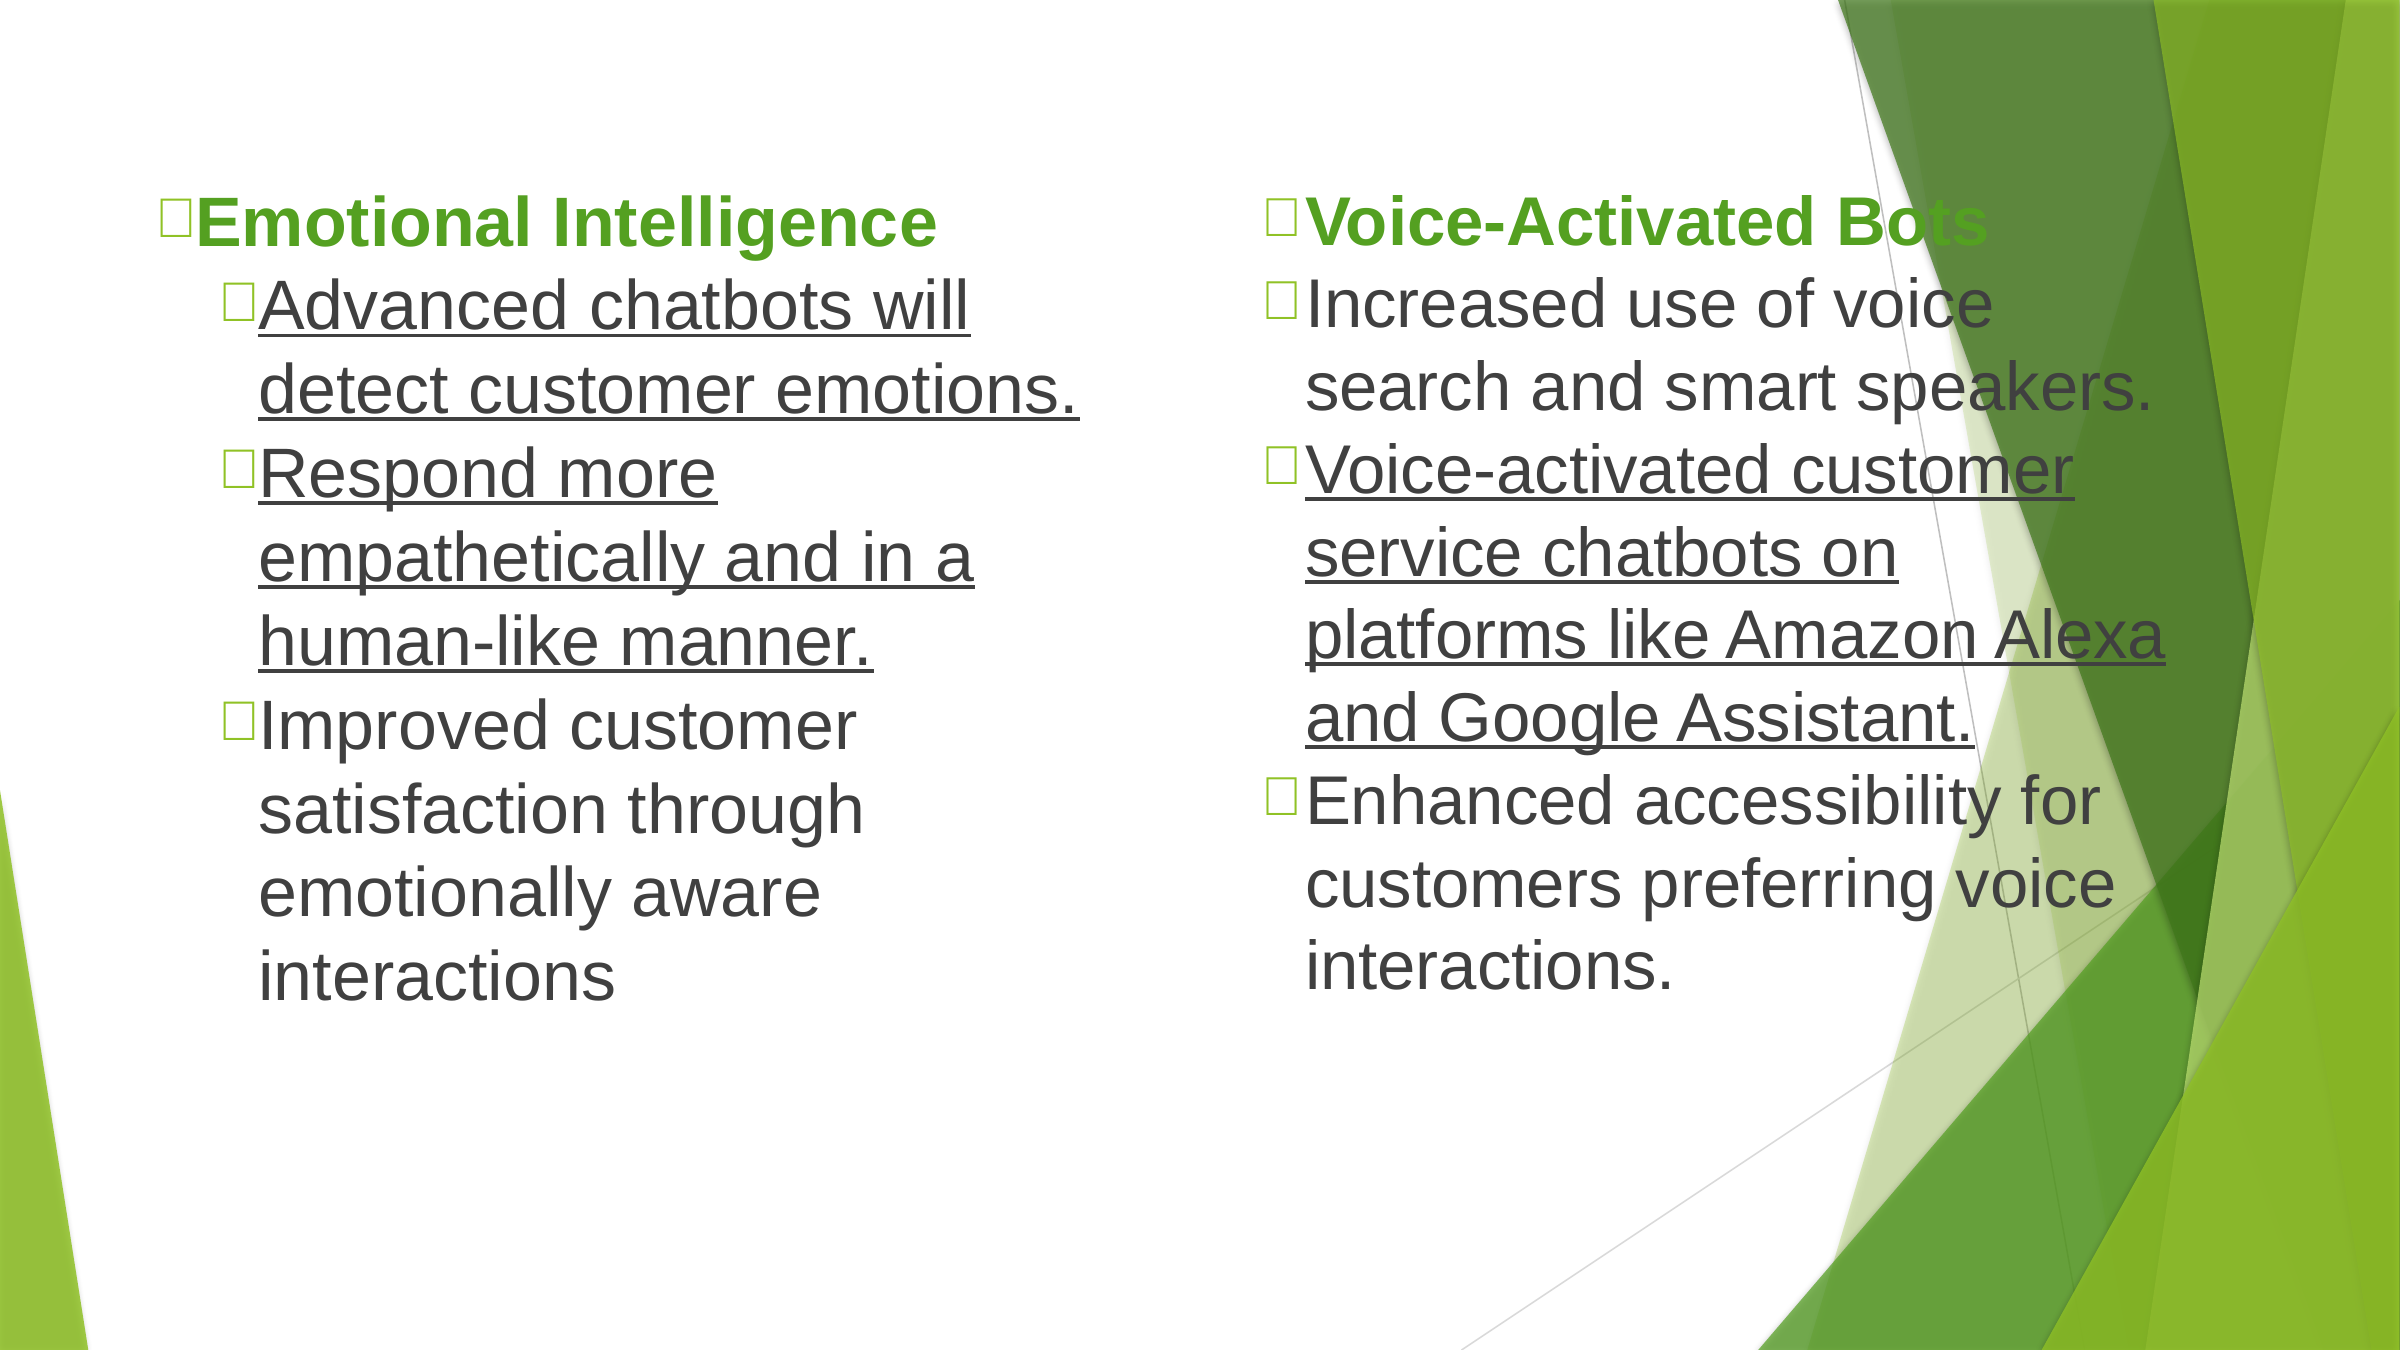

Emotional Intelligence
Advanced chatbots will detect customer emotions.
Respond more empathetically and in a human-like manner.
Improved customer satisfaction through emotionally aware interactions
Voice-Activated Bots
Increased use of voice search and smart speakers.
Voice-activated customer service chatbots on platforms like Amazon Alexa and Google Assistant.
Enhanced accessibility for customers preferring voice interactions.